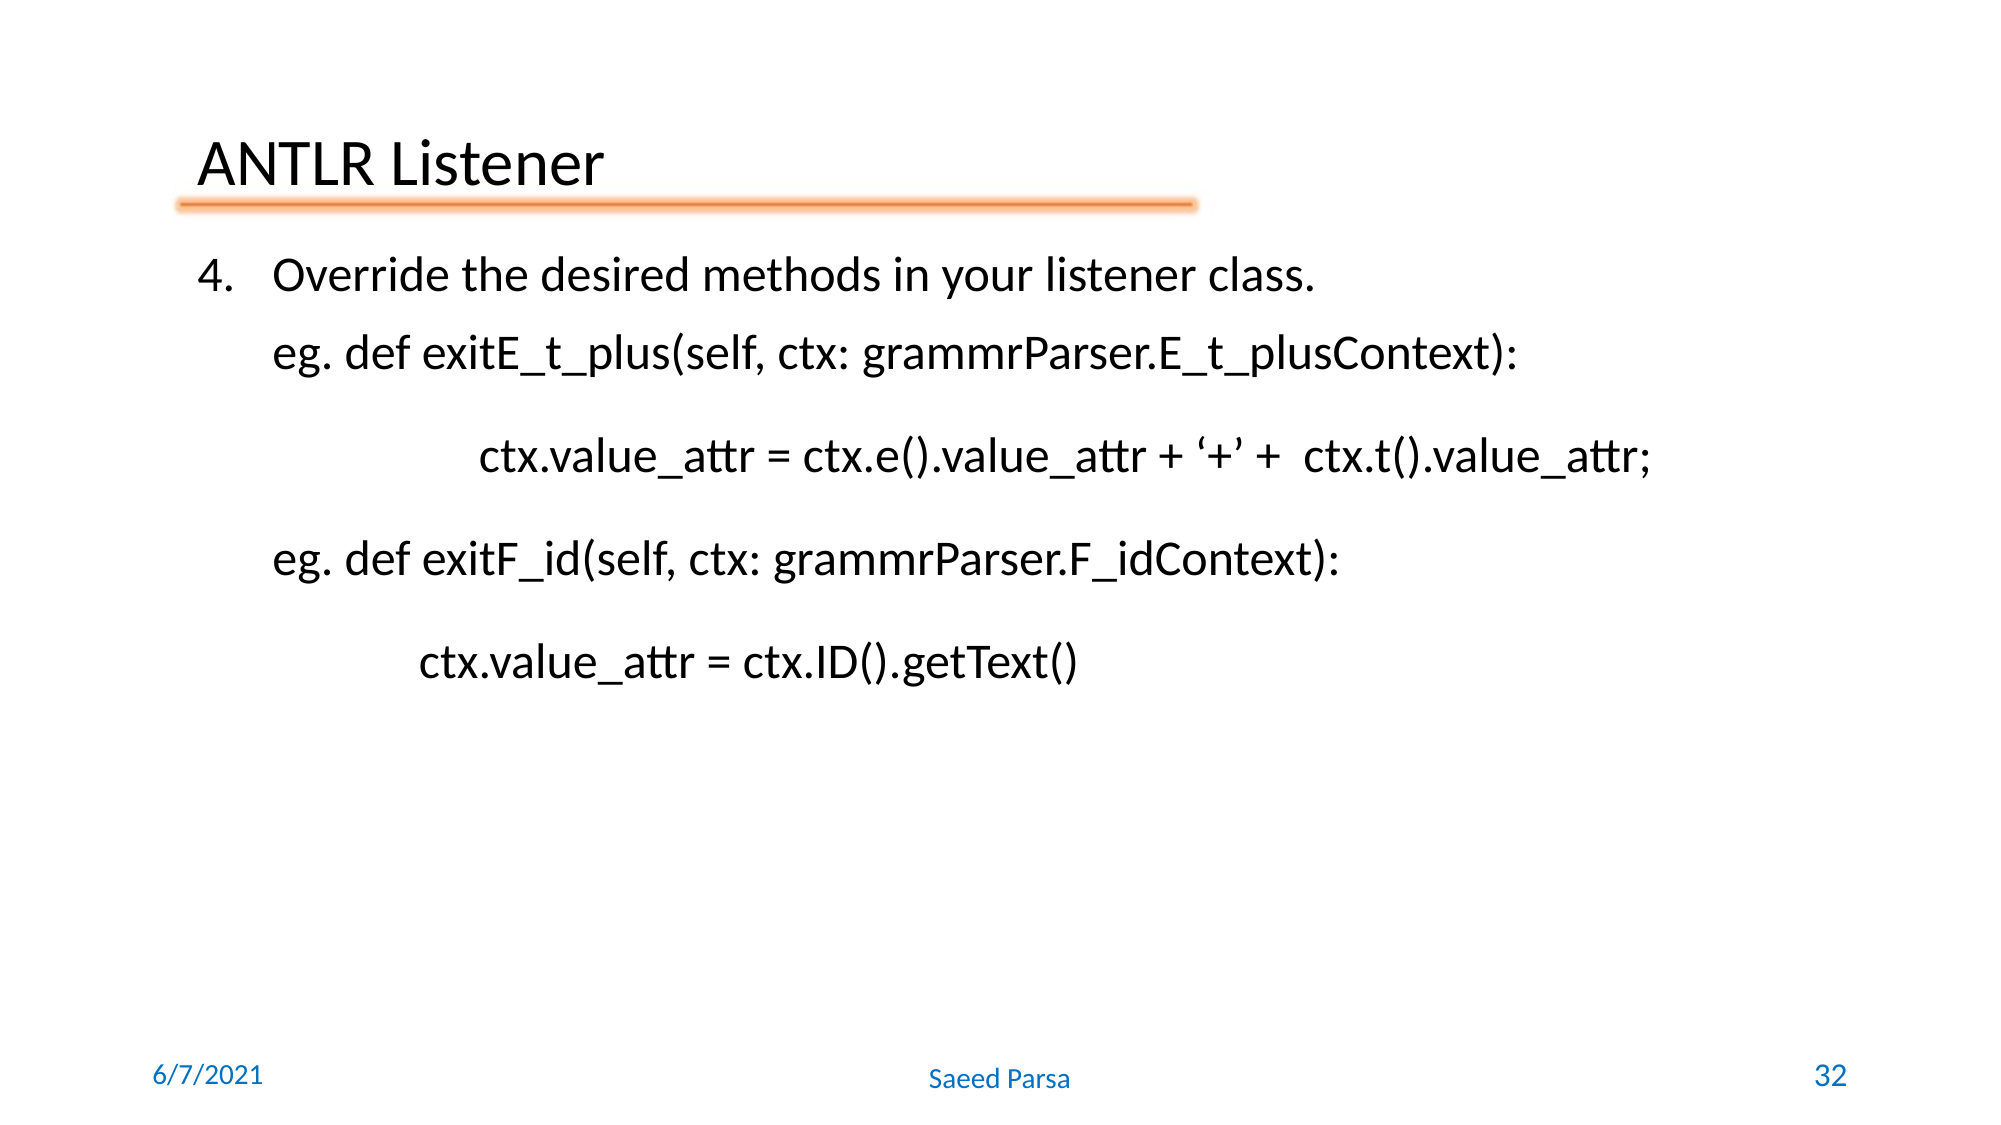

ANTLR Listener
Override the desired methods in your listener class.
eg. def exitE_t_plus(self, ctx: grammrParser.E_t_plusContext):
      	     ctx.value_attr = ctx.e().value_attr + ‘+’ +  ctx.t().value_attr;
eg. def exitF_id(self, ctx: grammrParser.F_idContext):
             ctx.value_attr = ctx.ID().getText()

6/7/2021
Saeed Parsa
32